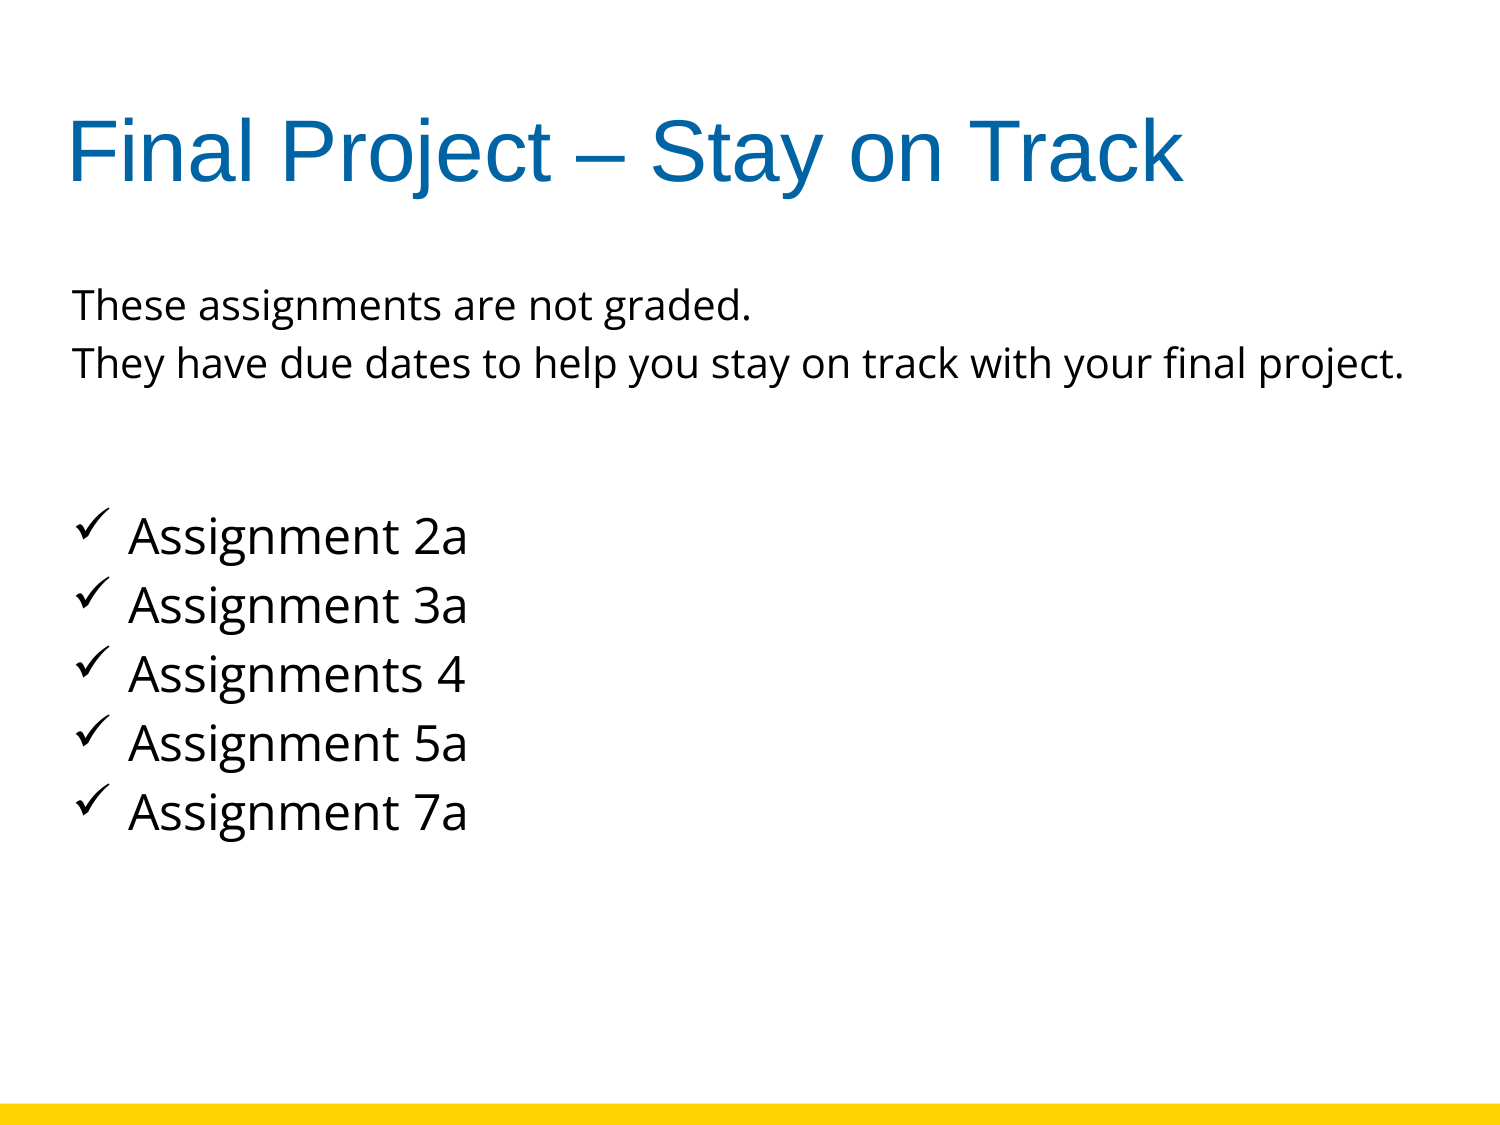

# Final Project – Stay on Track
These assignments are not graded.
They have due dates to help you stay on track with your final project.

Assignment 2a
Assignment 3a
Assignments 4
Assignment 5a
Assignment 7a